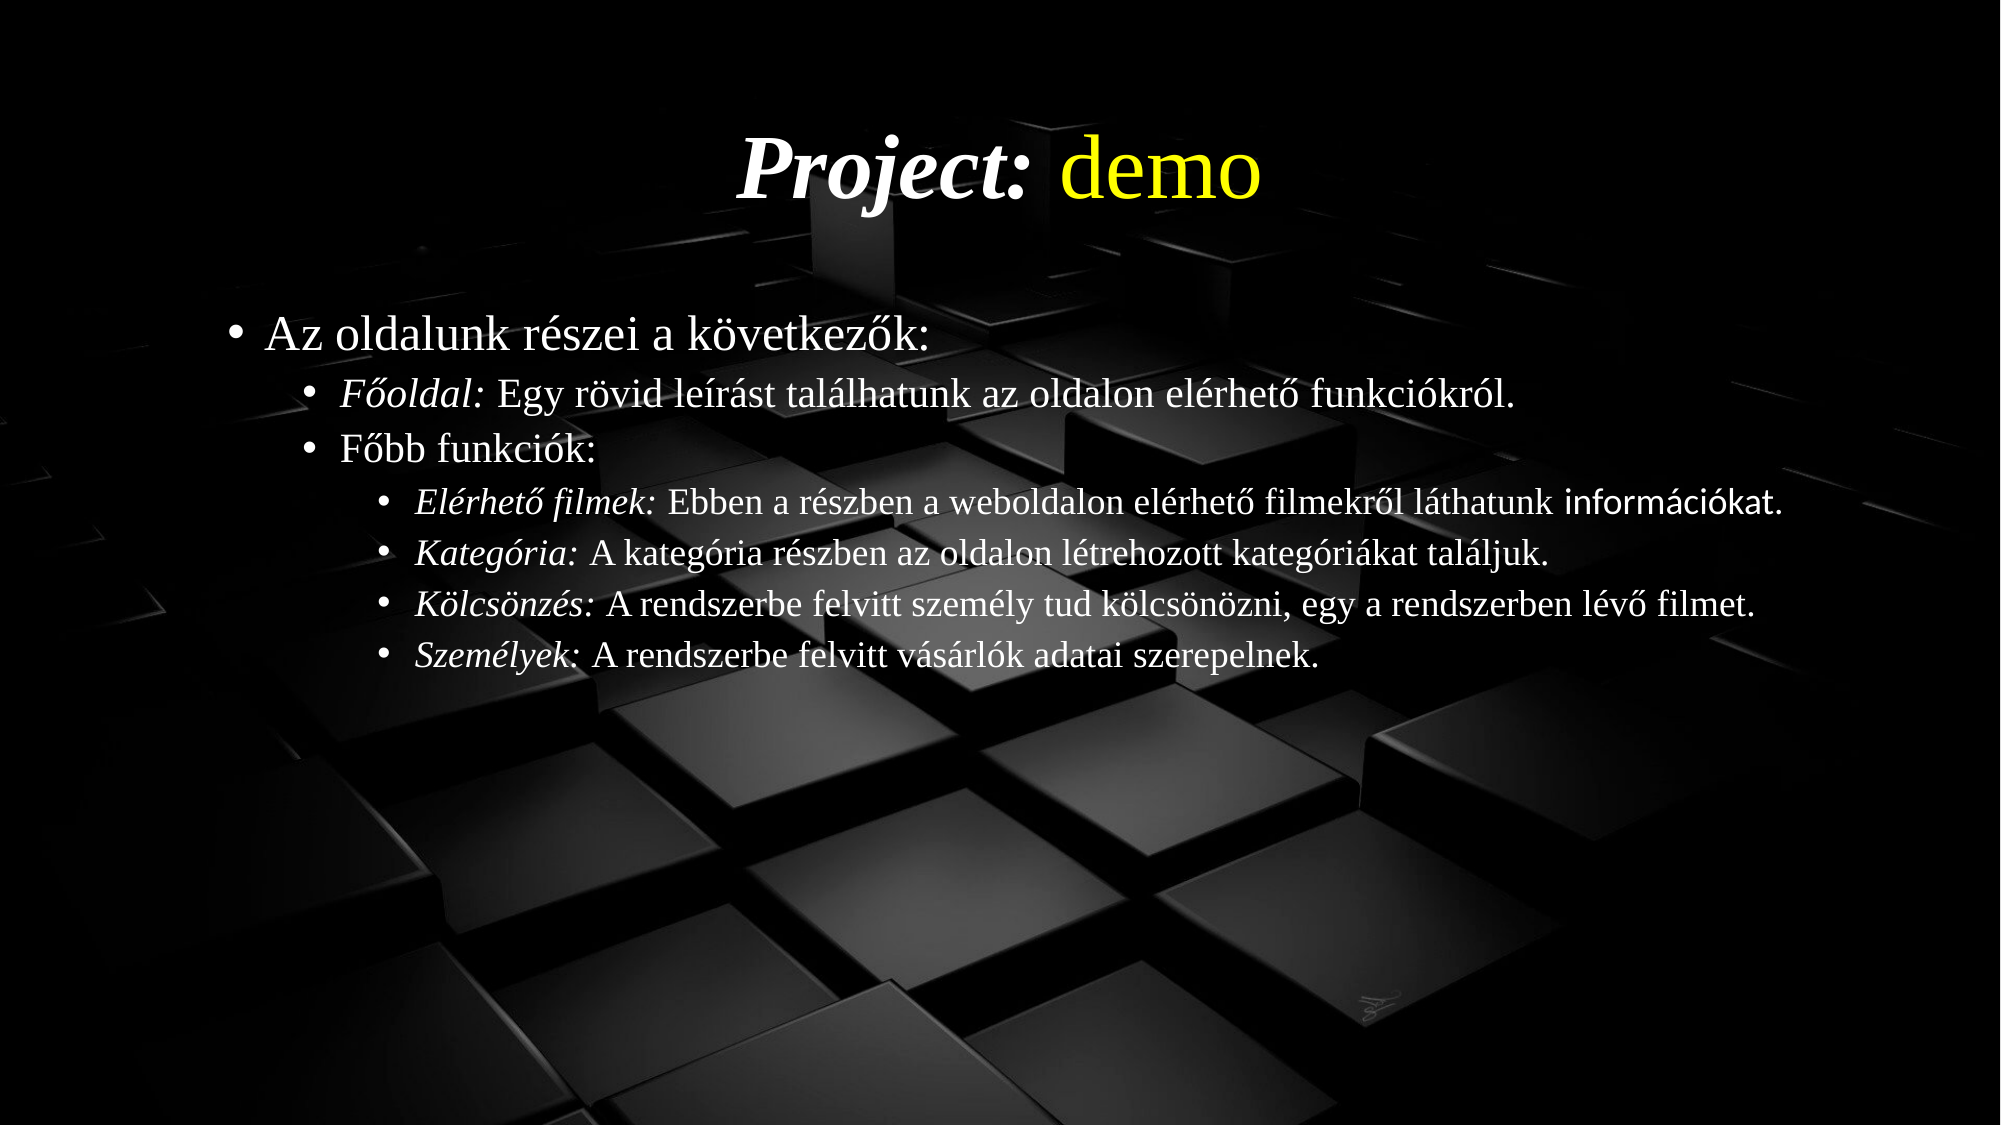

# Project: demo
Az oldalunk részei a következők:
Főoldal: Egy rövid leírást találhatunk az oldalon elérhető funkciókról.
Főbb funkciók:
Elérhető filmek: Ebben a részben a weboldalon elérhető filmekről láthatunk információkat.
Kategória: A kategória részben az oldalon létrehozott kategóriákat találjuk.
Kölcsönzés: A rendszerbe felvitt személy tud kölcsönözni, egy a rendszerben lévő filmet.
Személyek: A rendszerbe felvitt vásárlók adatai szerepelnek.